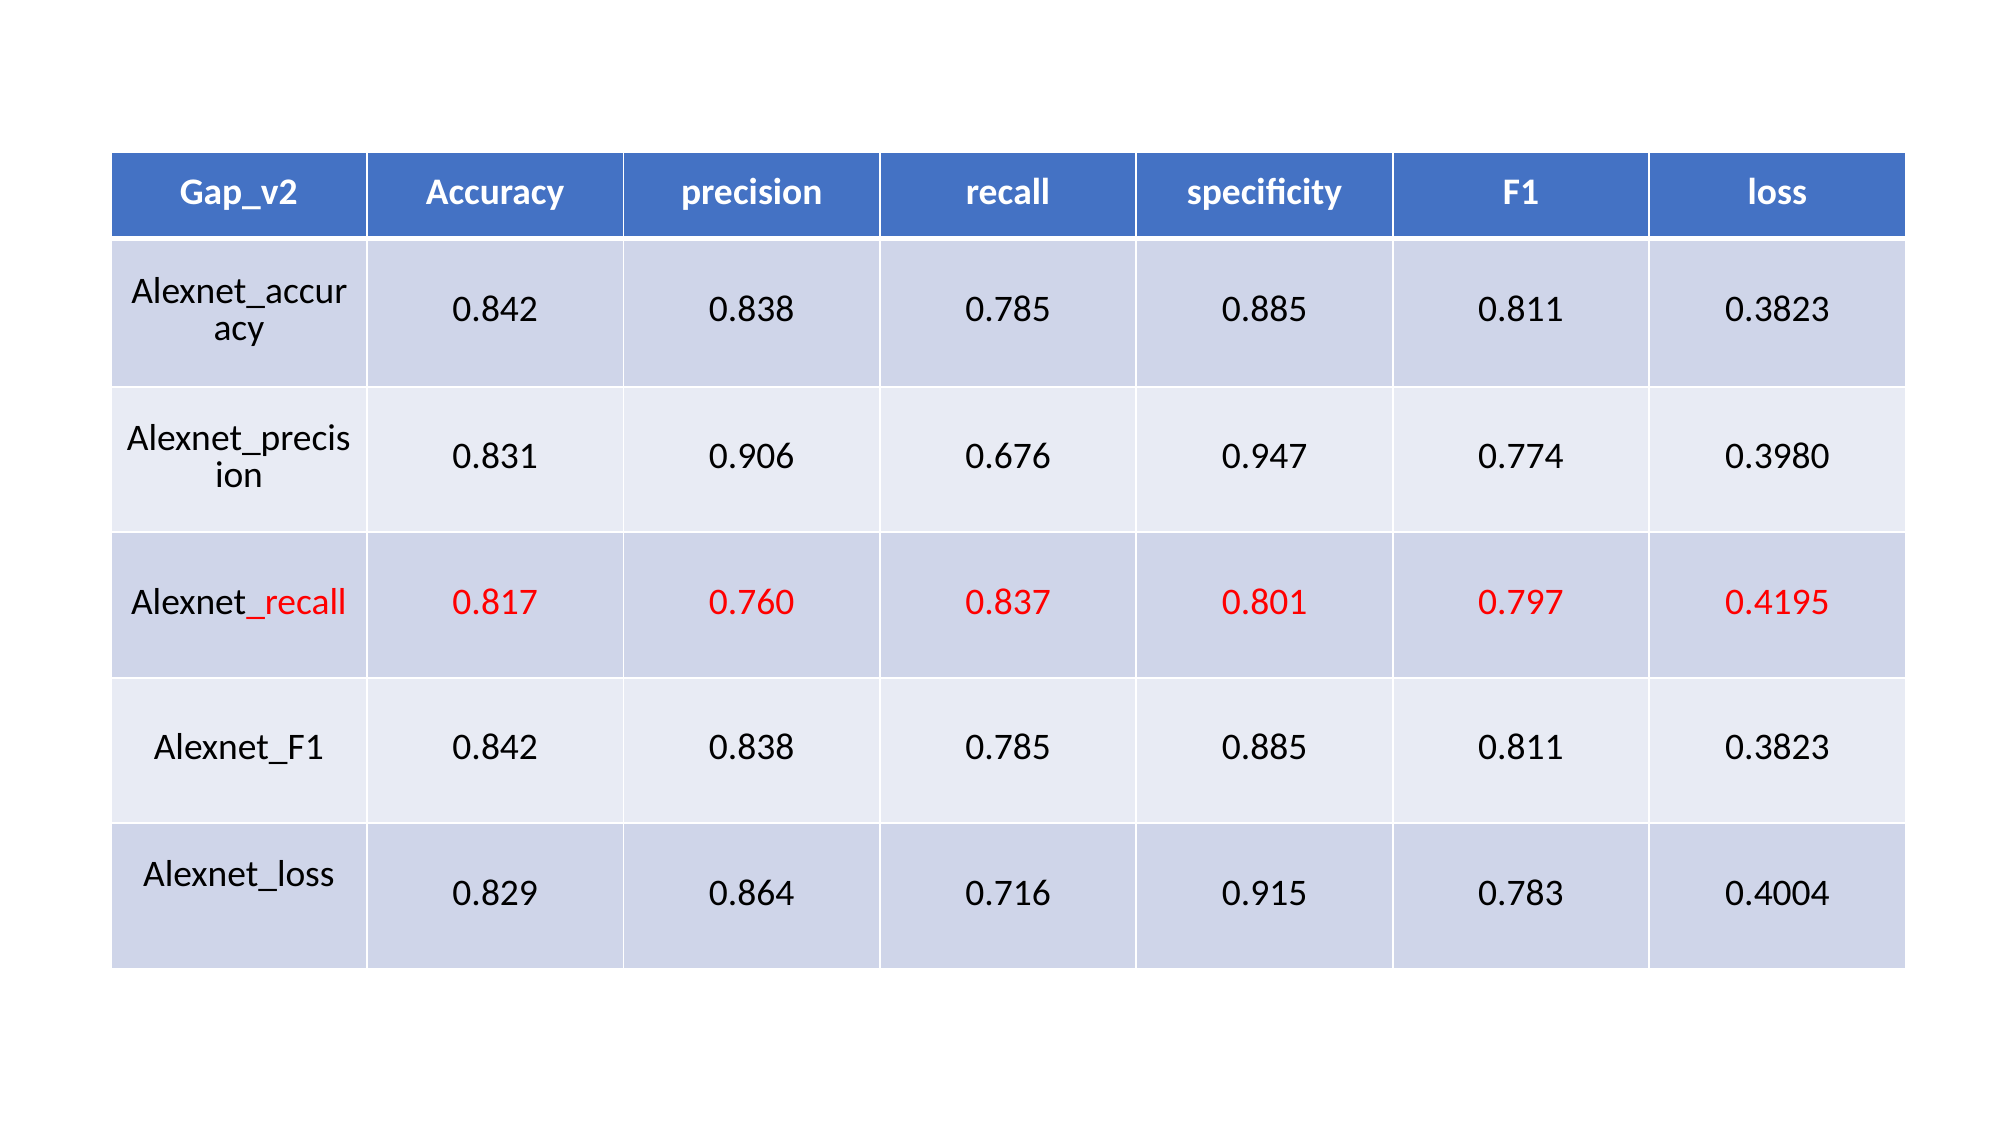

| Gap\_v2 | Accuracy | precision | recall | specificity | F1 | loss |
| --- | --- | --- | --- | --- | --- | --- |
| Alexnet\_accuracy | 0.842 | 0.838 | 0.785 | 0.885 | 0.811 | 0.3823 |
| Alexnet\_precision | 0.831 | 0.906 | 0.676 | 0.947 | 0.774 | 0.3980 |
| Alexnet\_recall | 0.817 | 0.760 | 0.837 | 0.801 | 0.797 | 0.4195 |
| Alexnet\_F1 | 0.842 | 0.838 | 0.785 | 0.885 | 0.811 | 0.3823 |
| Alexnet\_loss | 0.829 | 0.864 | 0.716 | 0.915 | 0.783 | 0.4004 |